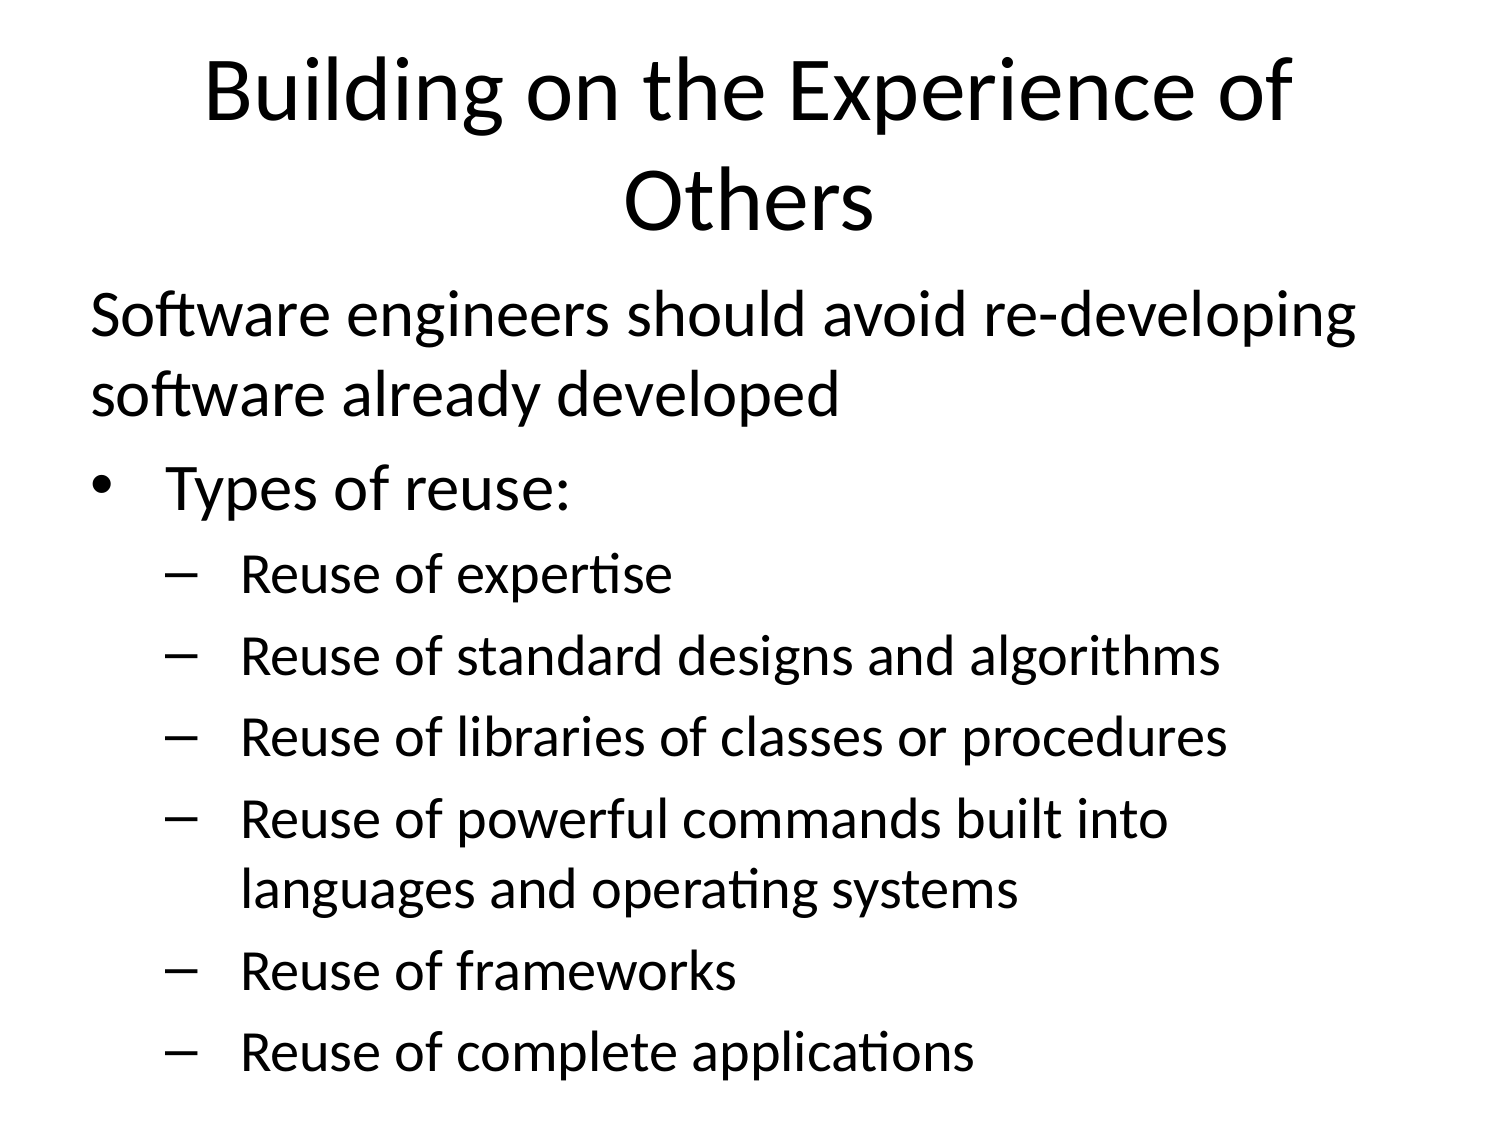

# Building on the Experience of Others
Software engineers should avoid re-developing software already developed
Types of reuse:
Reuse of expertise
Reuse of standard designs and algorithms
Reuse of libraries of classes or procedures
Reuse of powerful commands built into languages and operating systems
Reuse of frameworks
Reuse of complete applications